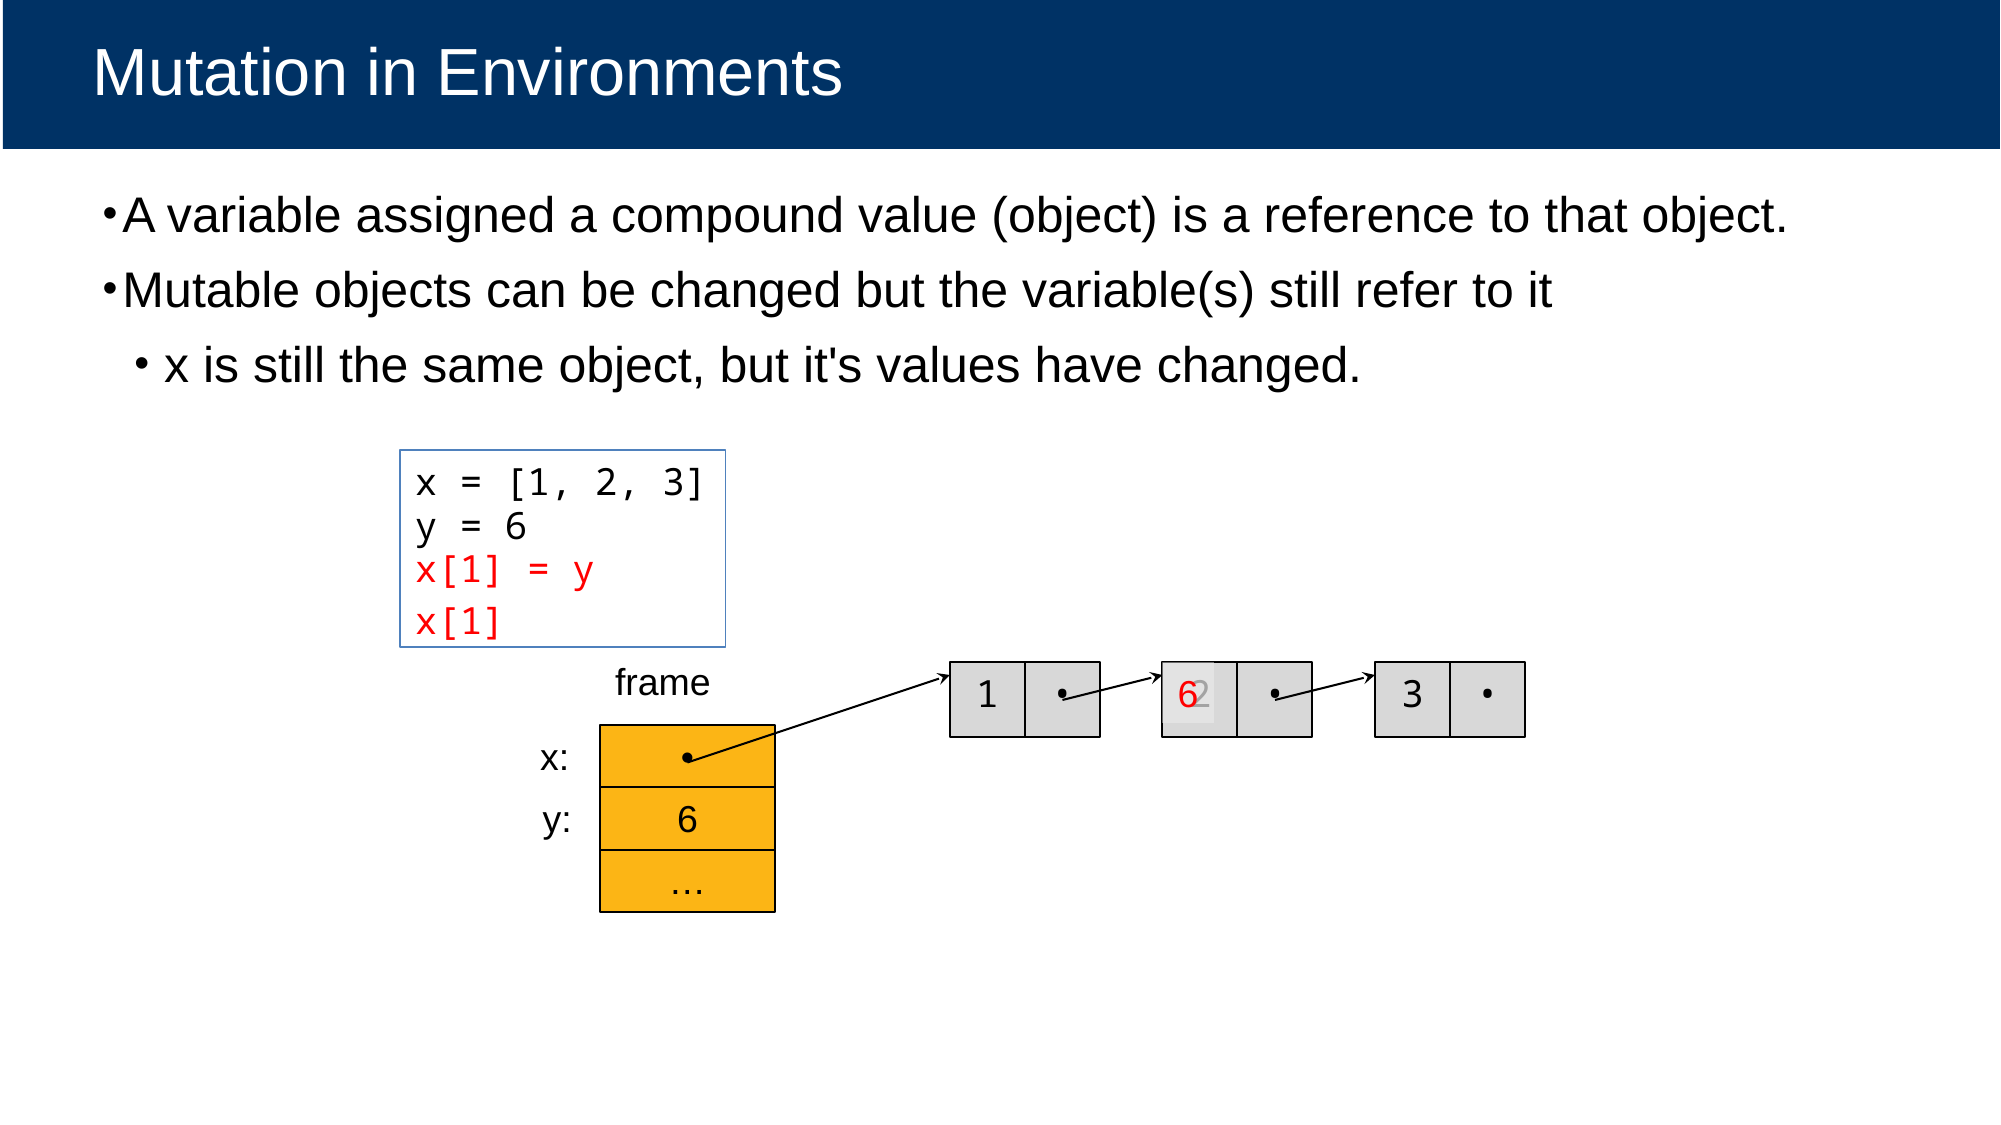

# From value to storage …
Mutation in Environments
A variable assigned a compound value (object) is a reference to that object.
Mutable objects can be changed but the variable(s) still refer to it
 x is still the same object, but it's values have changed.
x = [1, 2, 3]
y = 6

x[1] = y
x[1]
frame
1
•
2
•
6
3
•
x:
•
y:
6
…